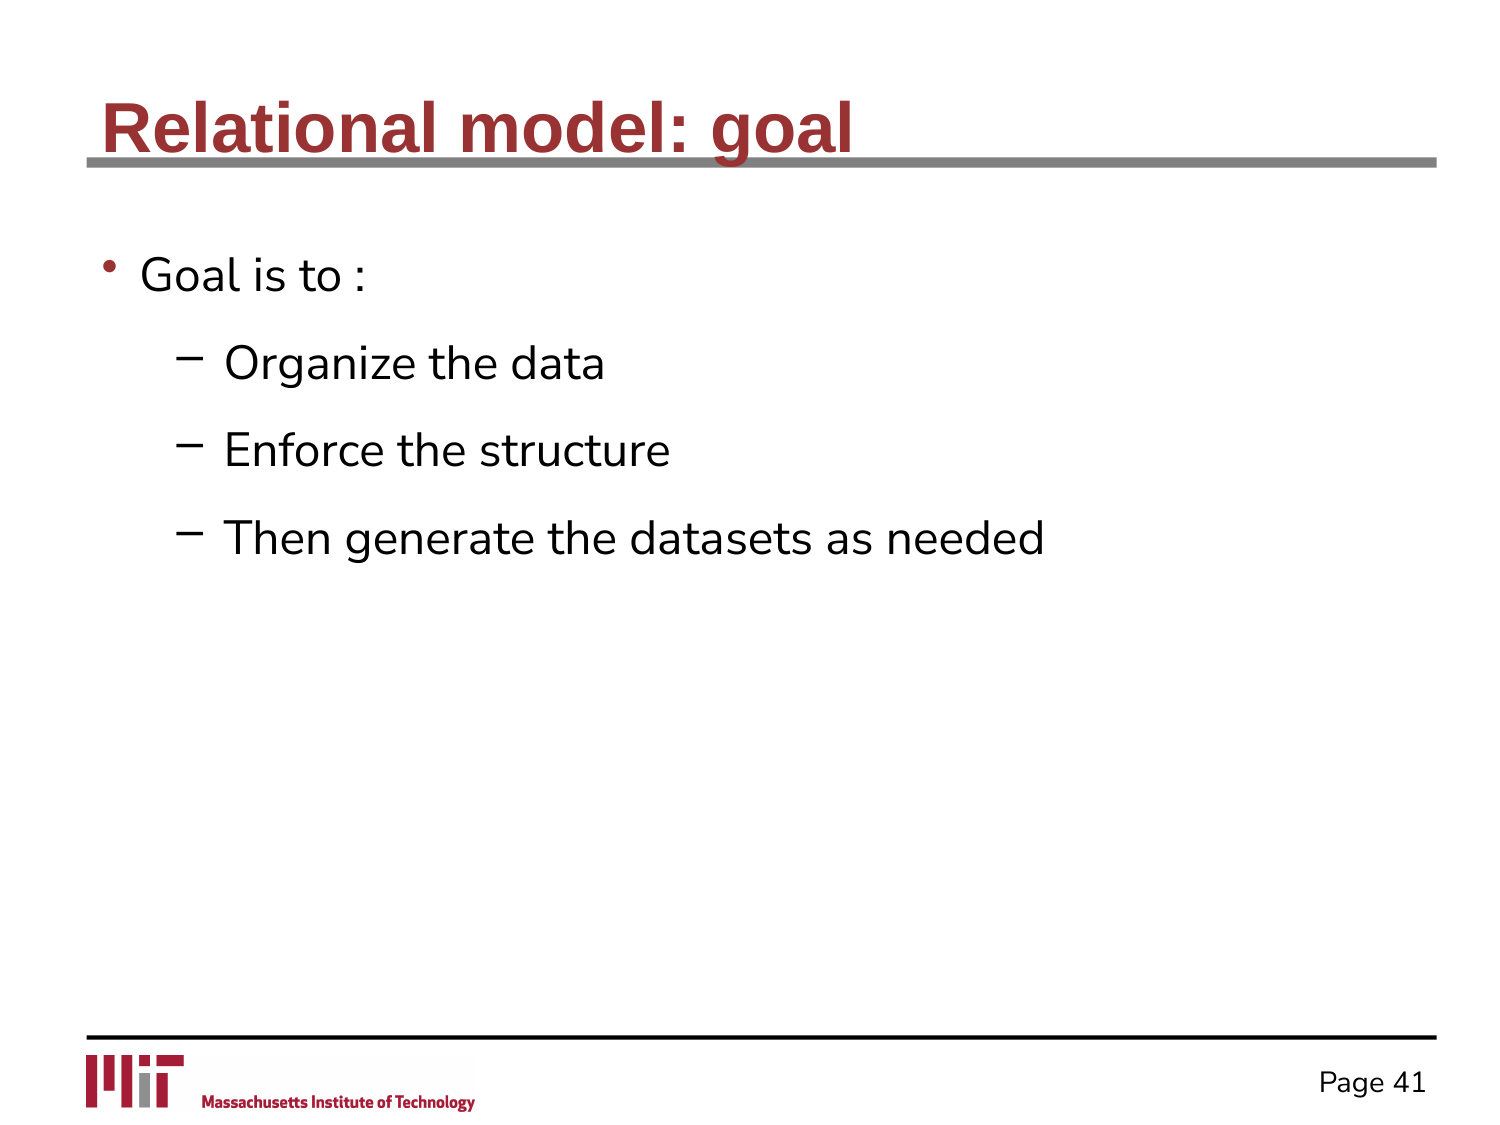

# Relational model: goal
Goal is to :
Organize the data
Enforce the structure
Then generate the datasets as needed
Page 41